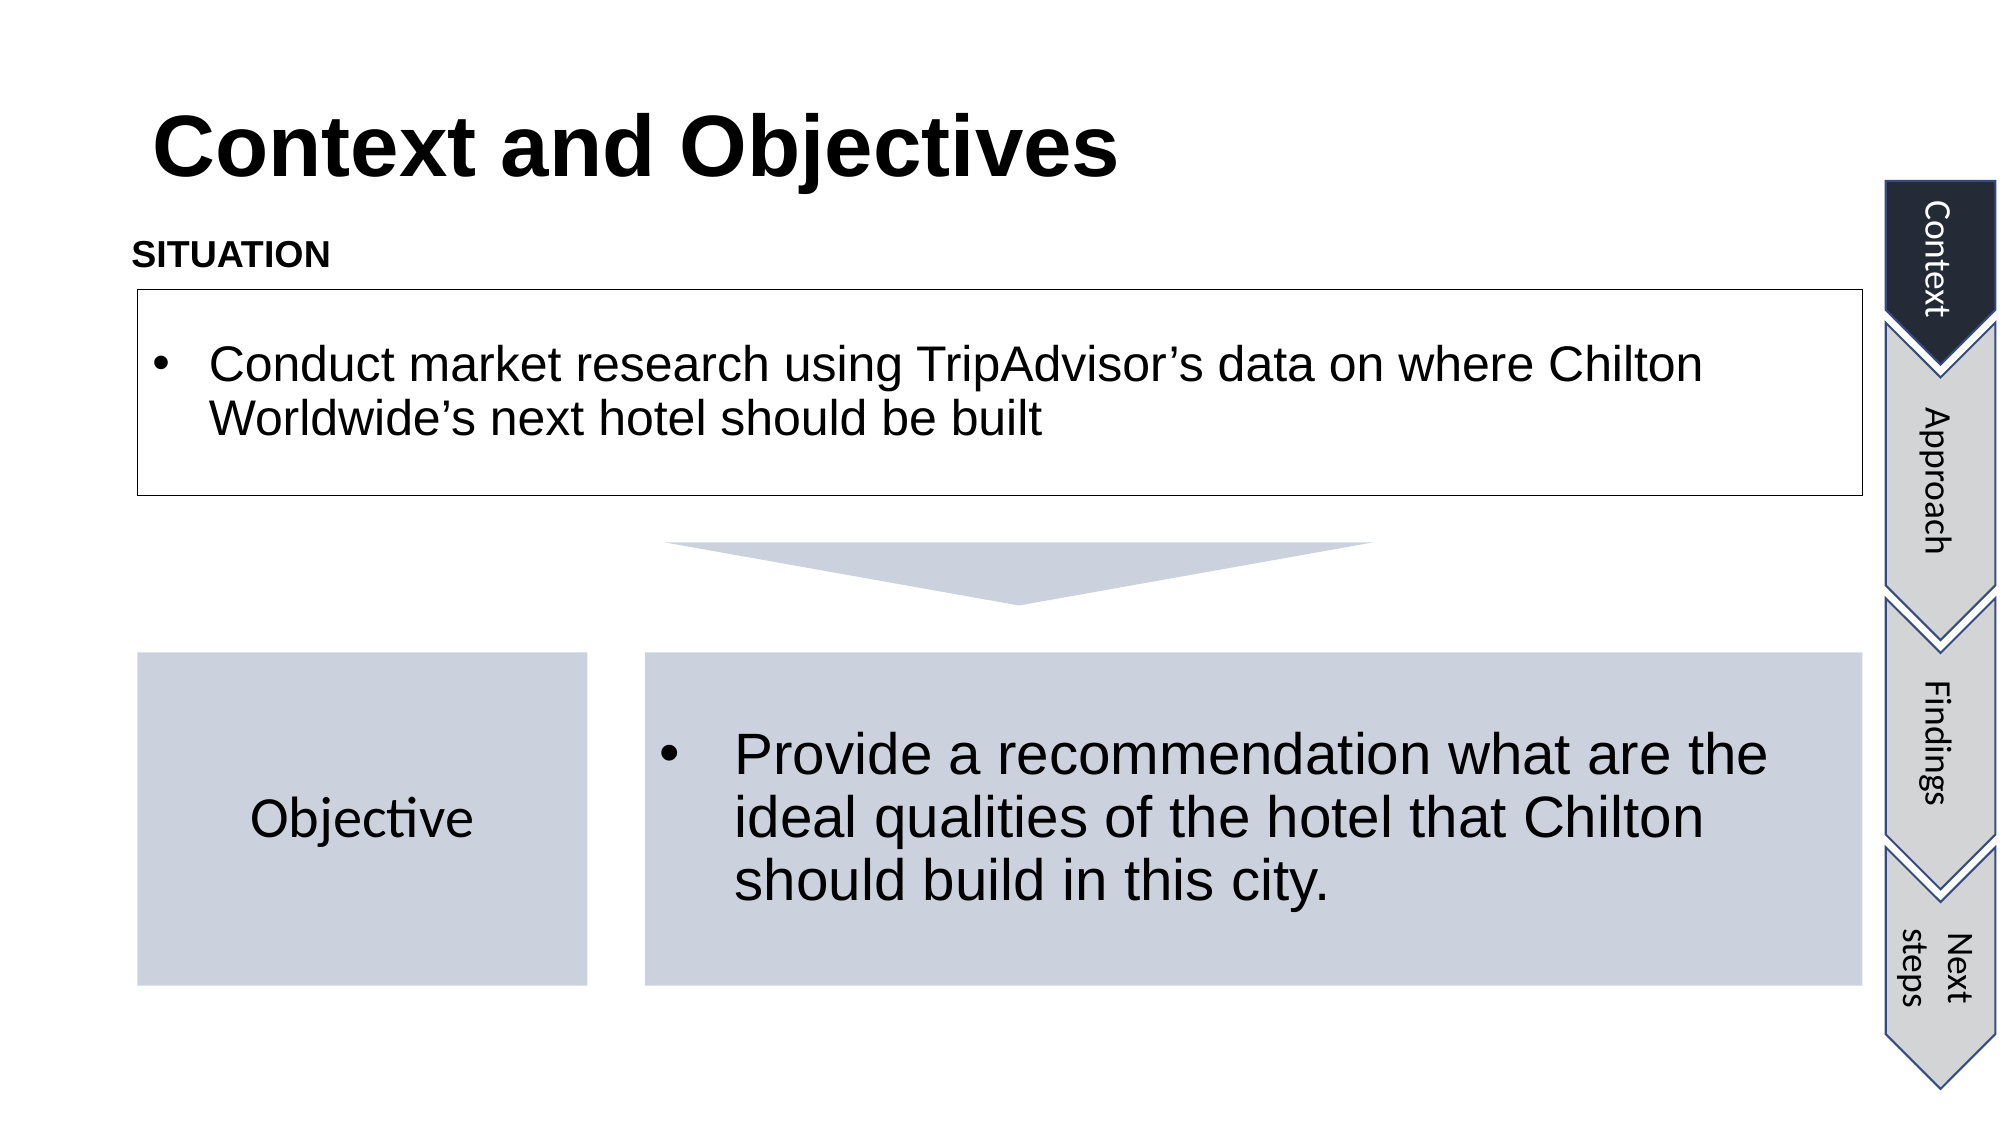

# Context and Objectives
SITUATION
Conduct market research using TripAdvisor’s data on where Chilton Worldwide’s next hotel should be built
Objective
Provide a recommendation what are the ideal qualities of the hotel that Chilton should build in this city.